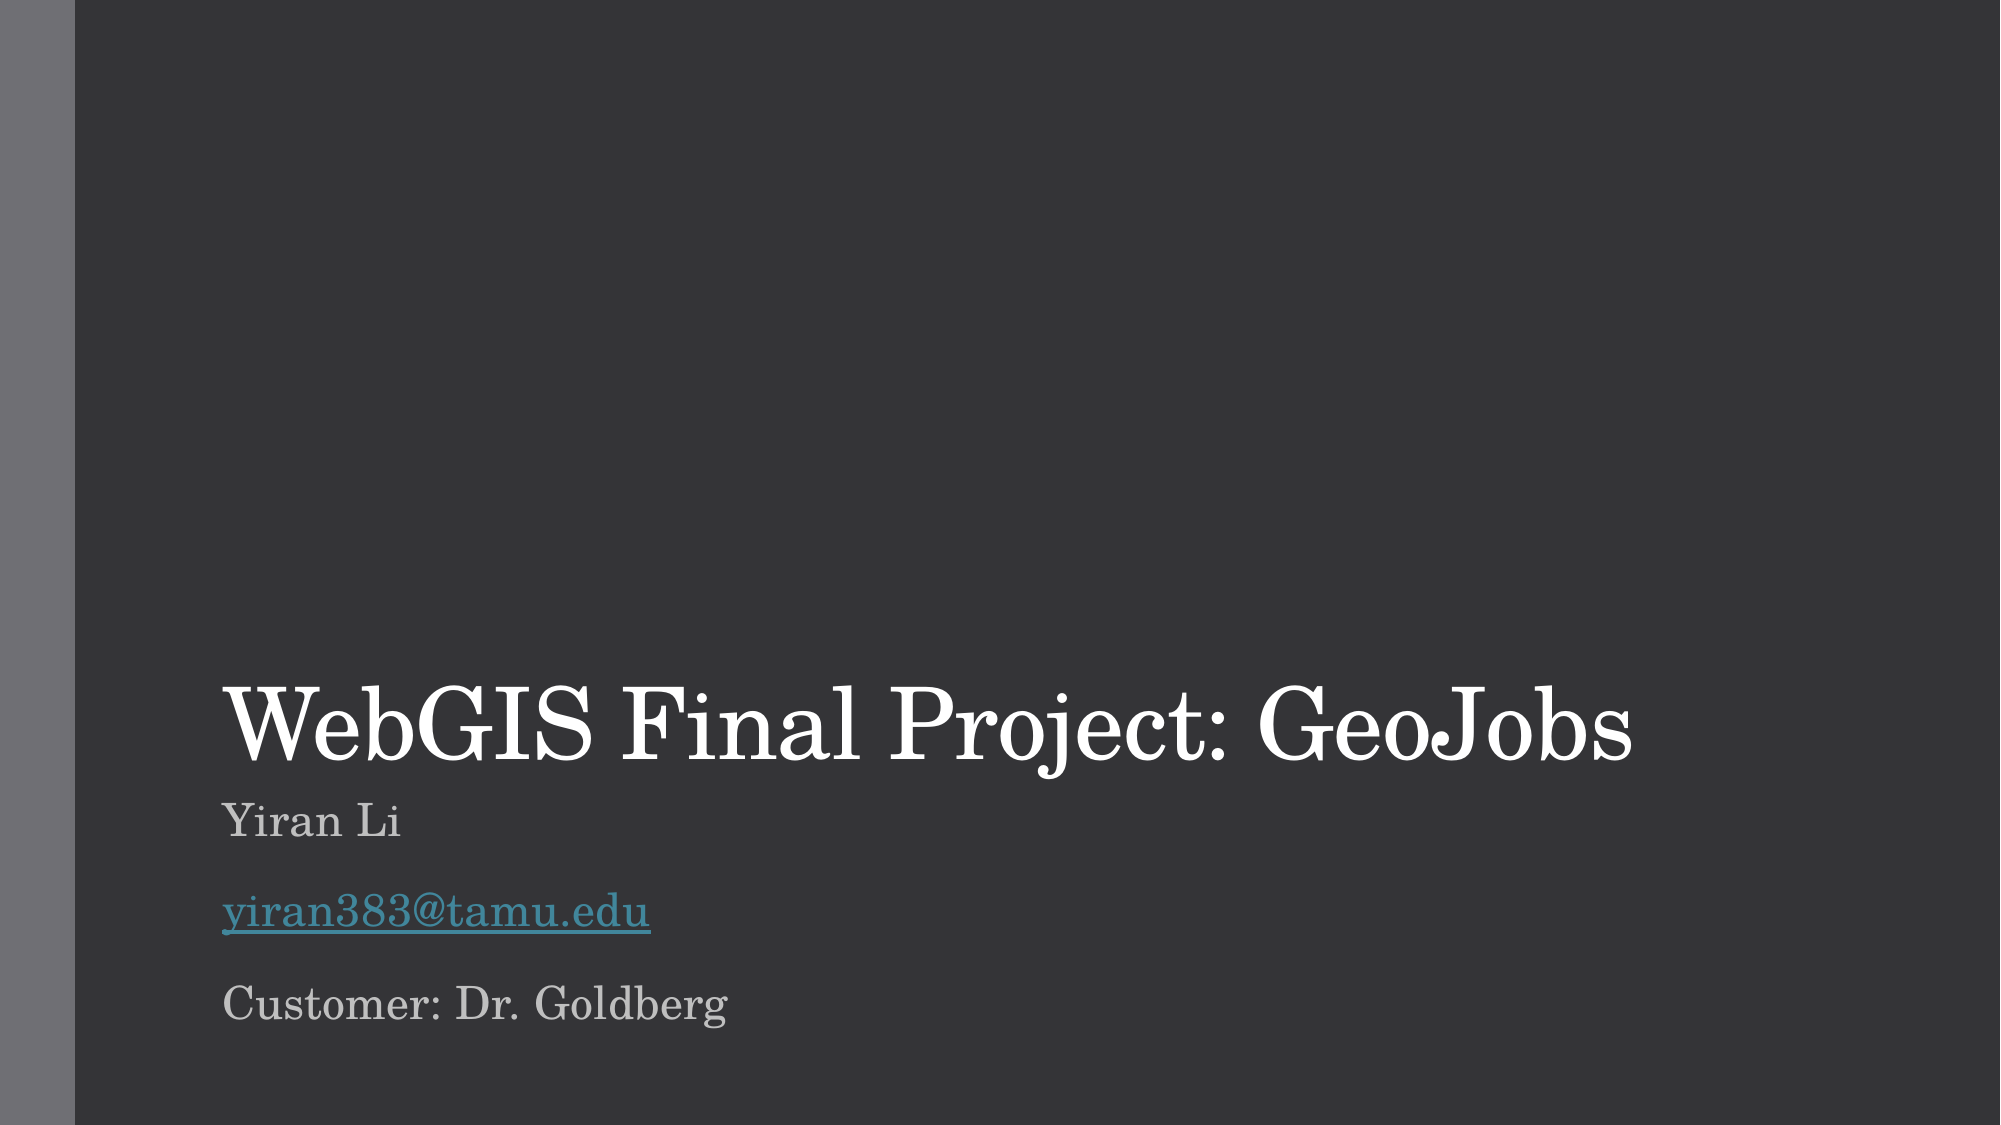

# WebGIS Final Project: GeoJobs
Yiran Li
yiran383@tamu.edu
Customer: Dr. Goldberg